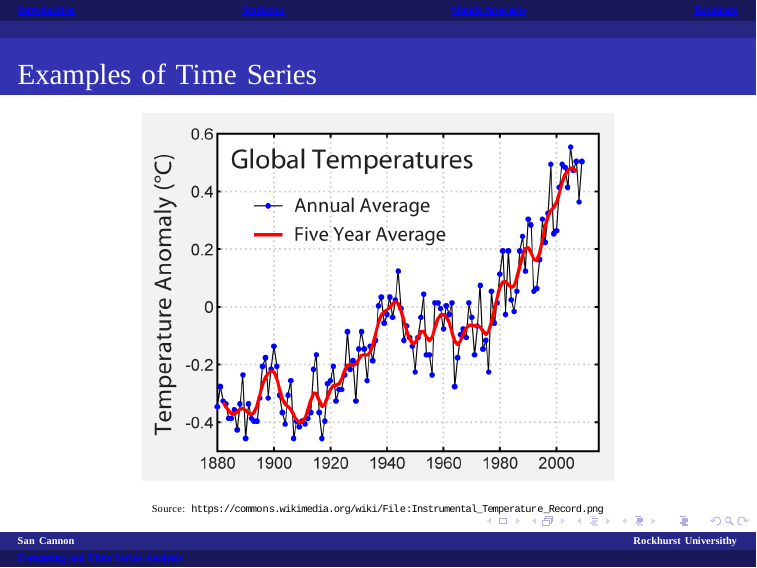

Introduction
Statistics
Simple forecasts
Residuals

Examples of Time Series

Source:  https://commons.wikimedia.org/wiki/File:Instrumental_Temperature_Record.png

San Cannon
Forecasting and Time Series Analysis
Rockhurst Universithy